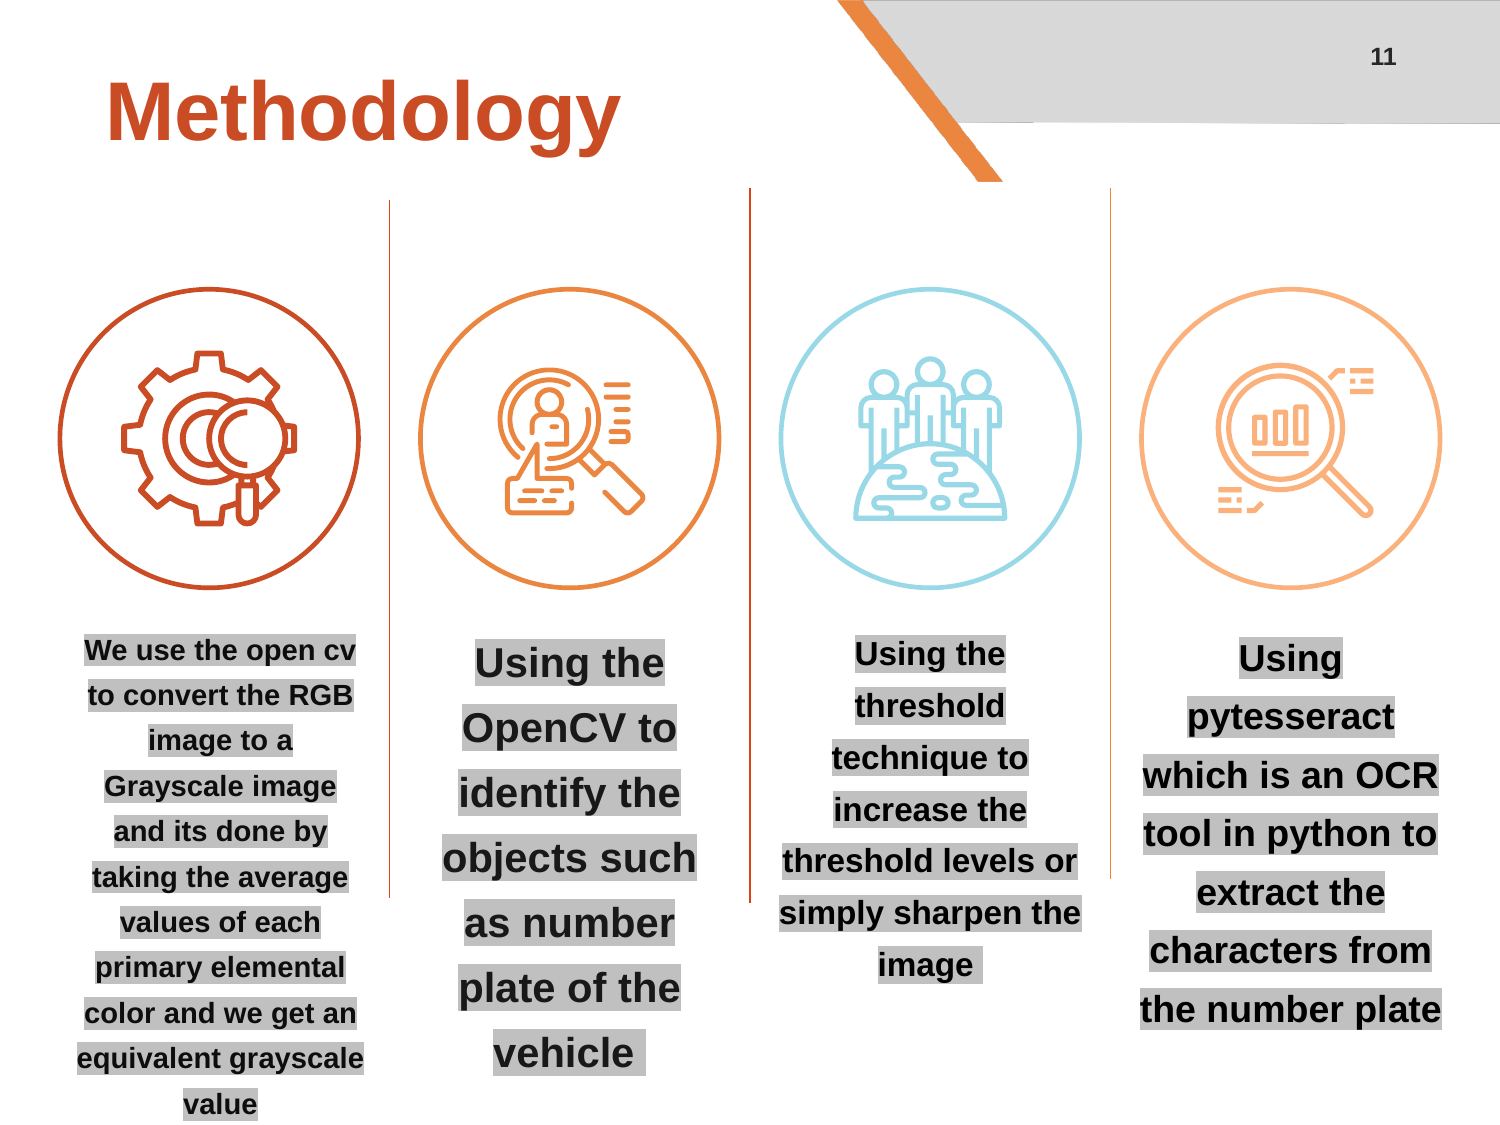

11
# Methodology

We use the open cv to convert the RGB image to a Grayscale image and its done by taking the average values of each primary elemental color and we get an equivalent grayscale value
Using the OpenCV to identify the objects such as number plate of the vehicle
Using the threshold technique to increase the threshold levels or simply sharpen the image
Using pytesseract
which is an OCR tool in python to extract the characters from the number plate